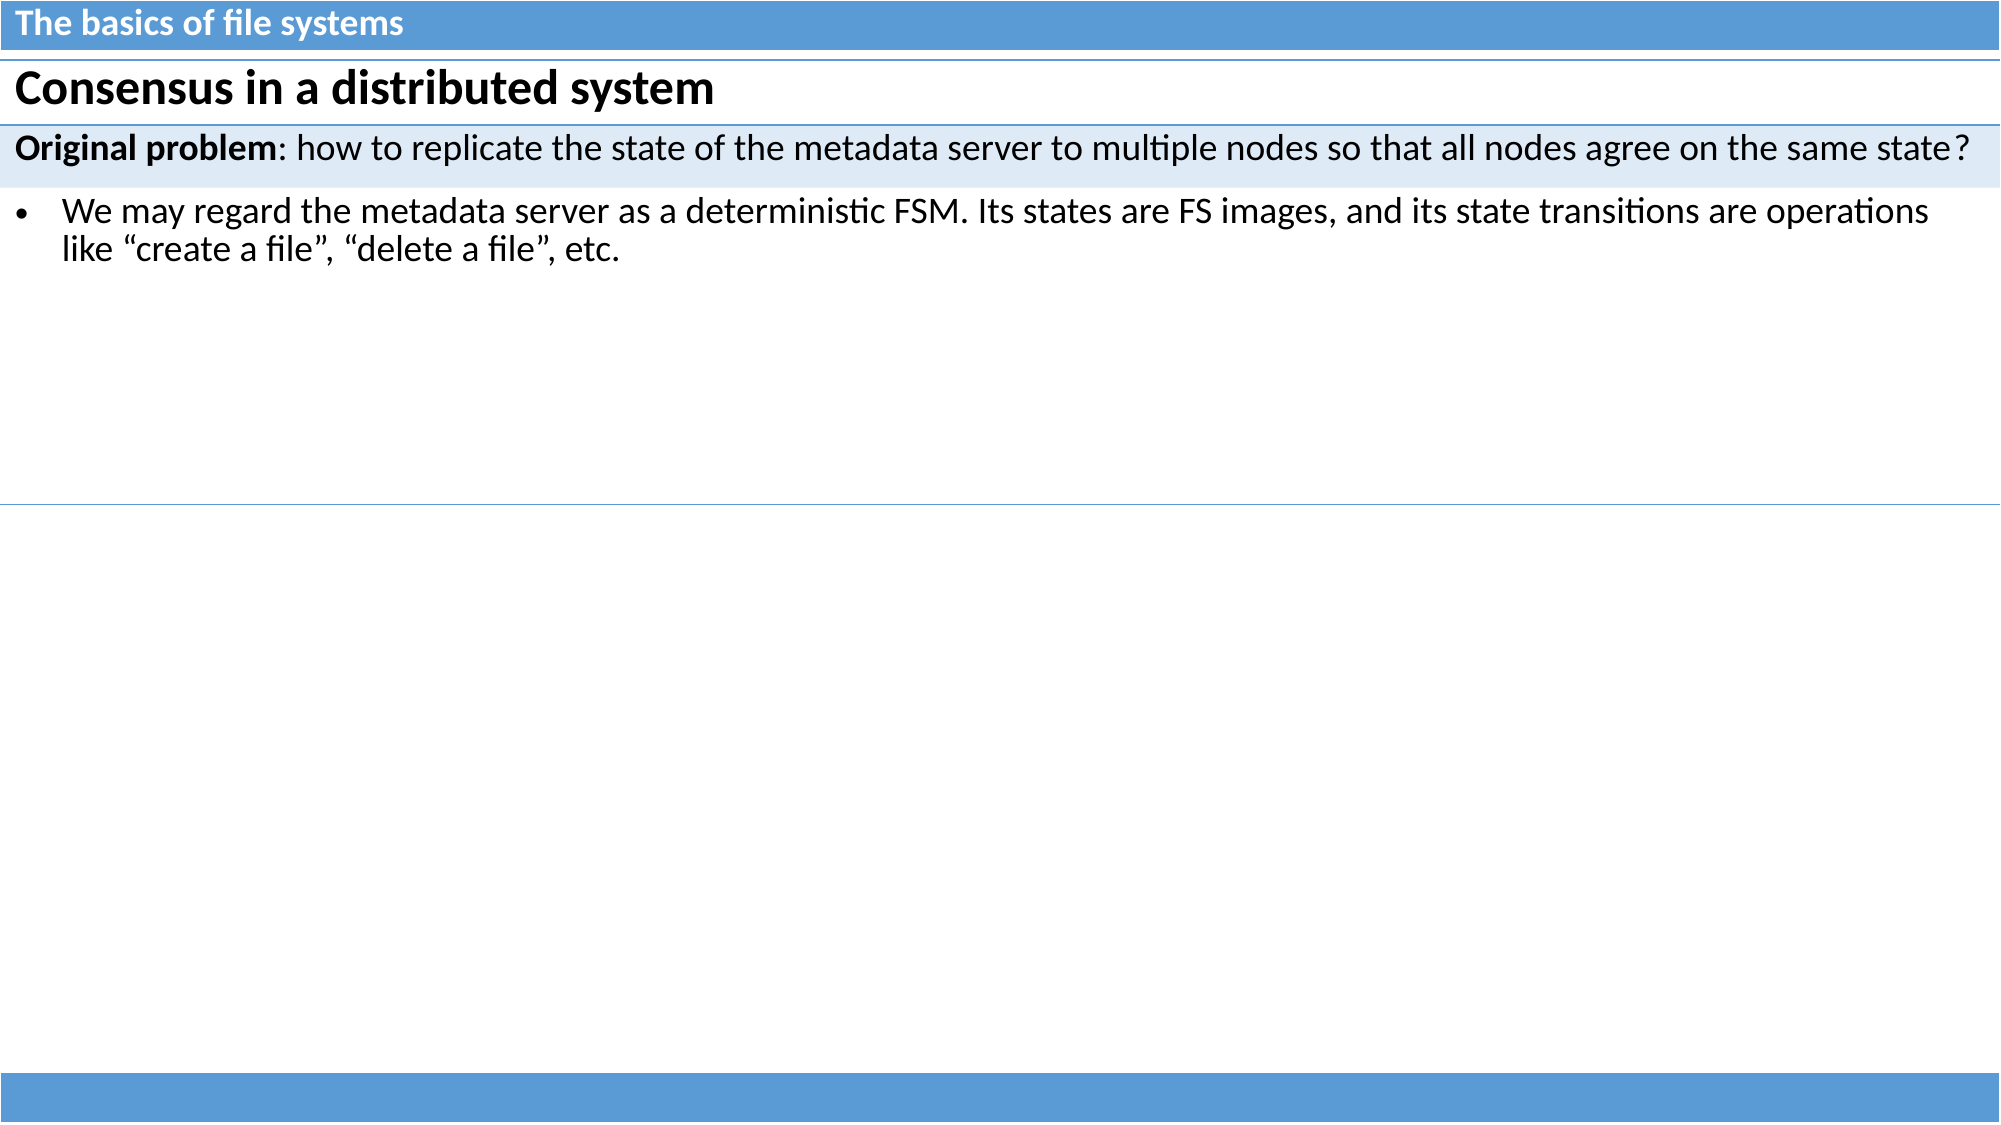

| The basics of file systems |
| --- |
| Consensus in a distributed system |
| --- |
| Original problem: how to replicate the state of the metadata server to multiple nodes so that all nodes agree on the same state? |
| We may regard the metadata server as a deterministic FSM. Its states are FS images, and its state transitions are operations like “create a file”, “delete a file”, etc. |
|  |
| --- |